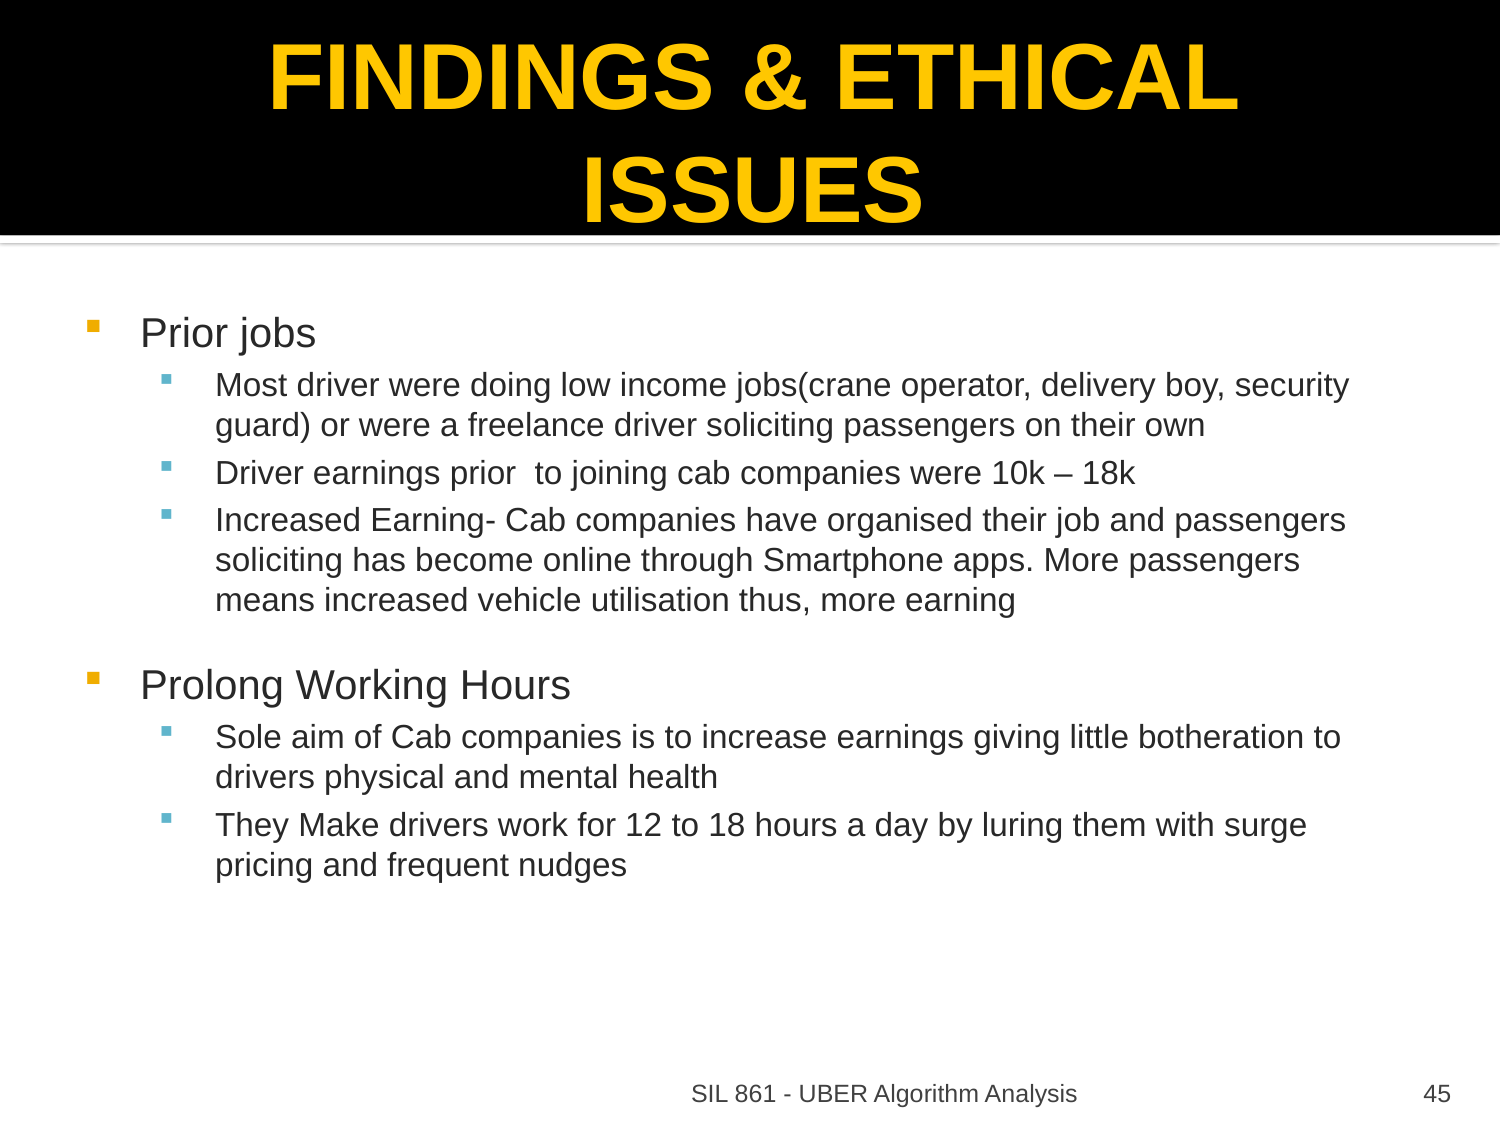

FINDINGS & ETHICAL ISSUES
Prior jobs
Most driver were doing low income jobs(crane operator, delivery boy, security guard) or were a freelance driver soliciting passengers on their own
Driver earnings prior  to joining cab companies were 10k – 18k
Increased Earning- Cab companies have organised their job and passengers soliciting has become online through Smartphone apps. More passengers means increased vehicle utilisation thus, more earning

Prolong Working Hours
Sole aim of Cab companies is to increase earnings giving little botheration to drivers physical and mental health
They Make drivers work for 12 to 18 hours a day by luring them with surge pricing and frequent nudges

SIL 861 - UBER Algorithm Analysis
45